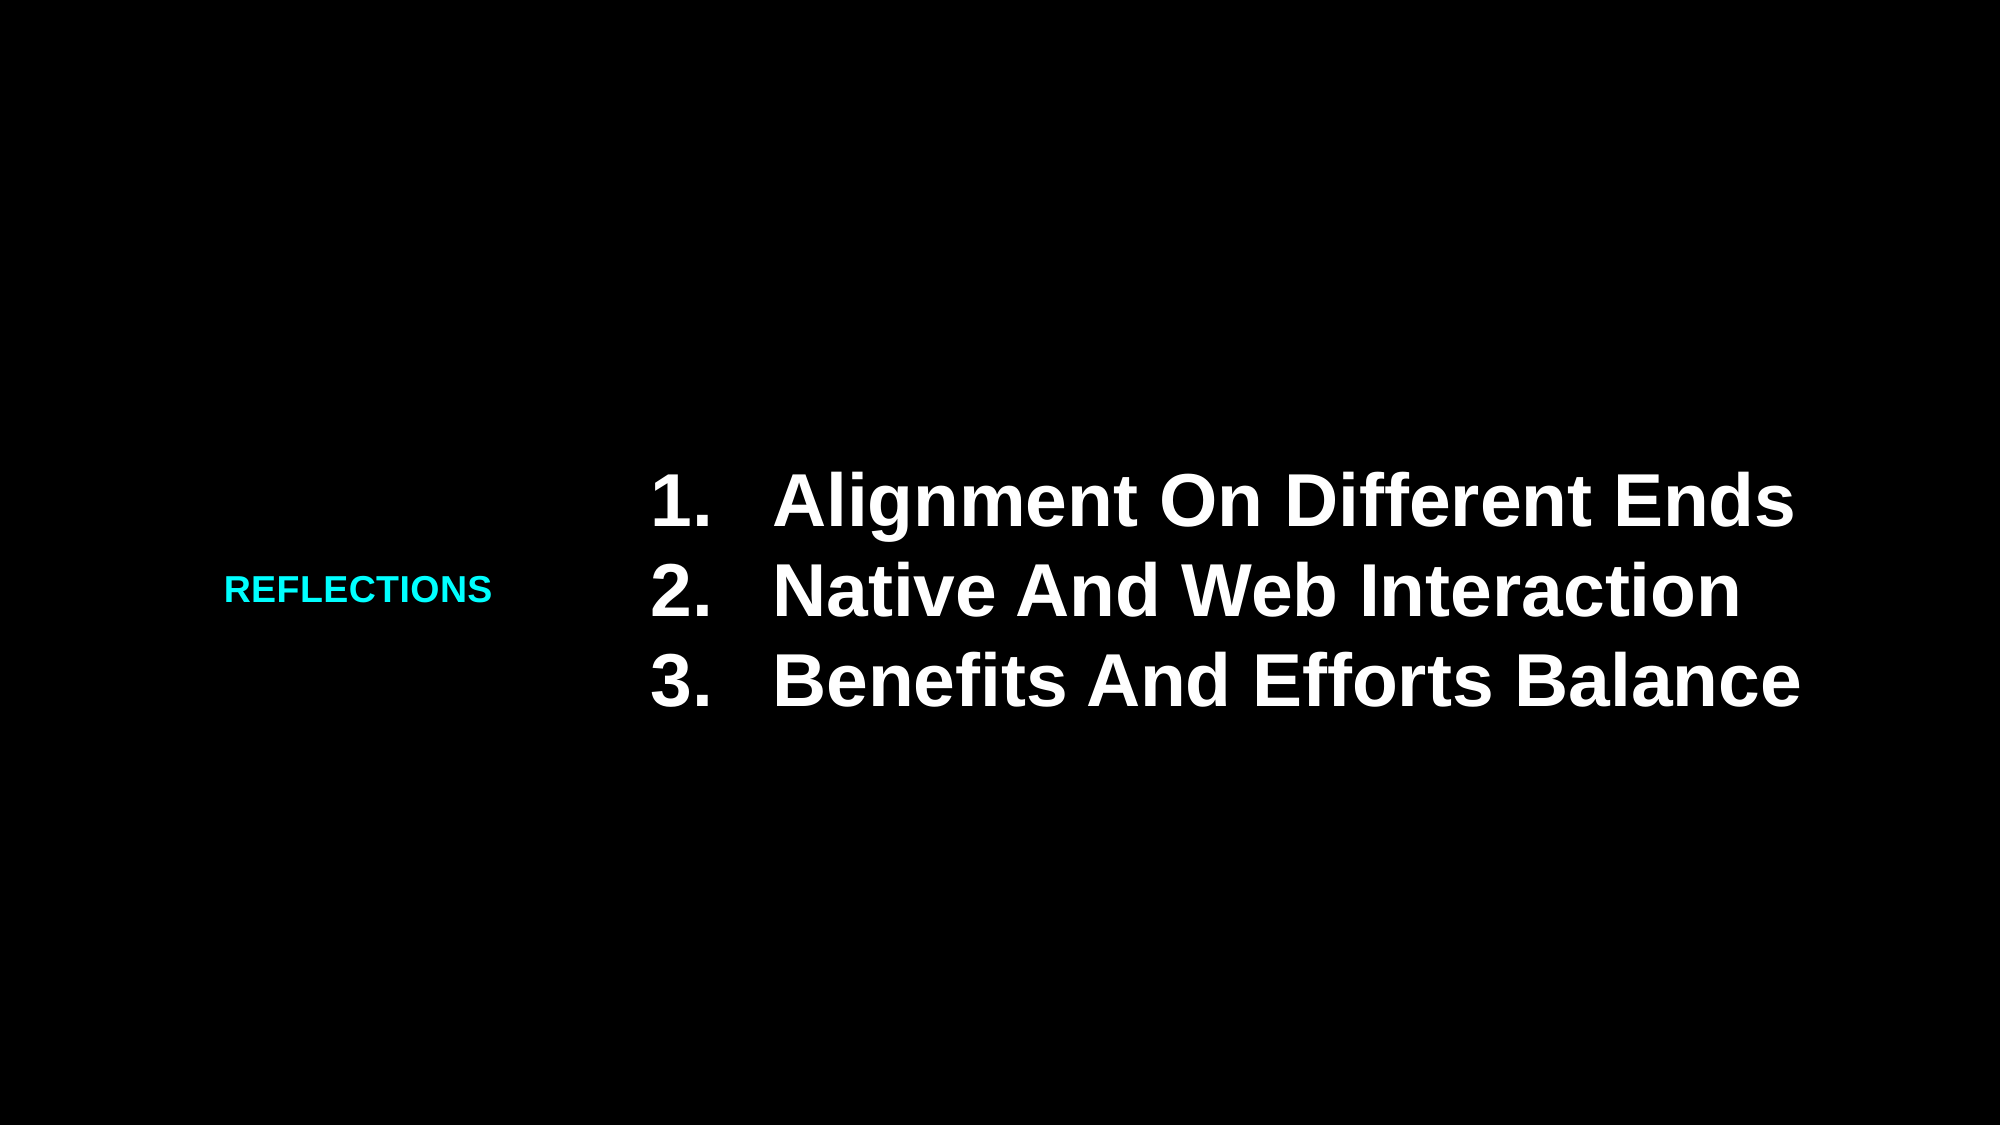

Alignment On Different Ends
Native And Web Interaction
Benefits And Efforts Balance
Reflections